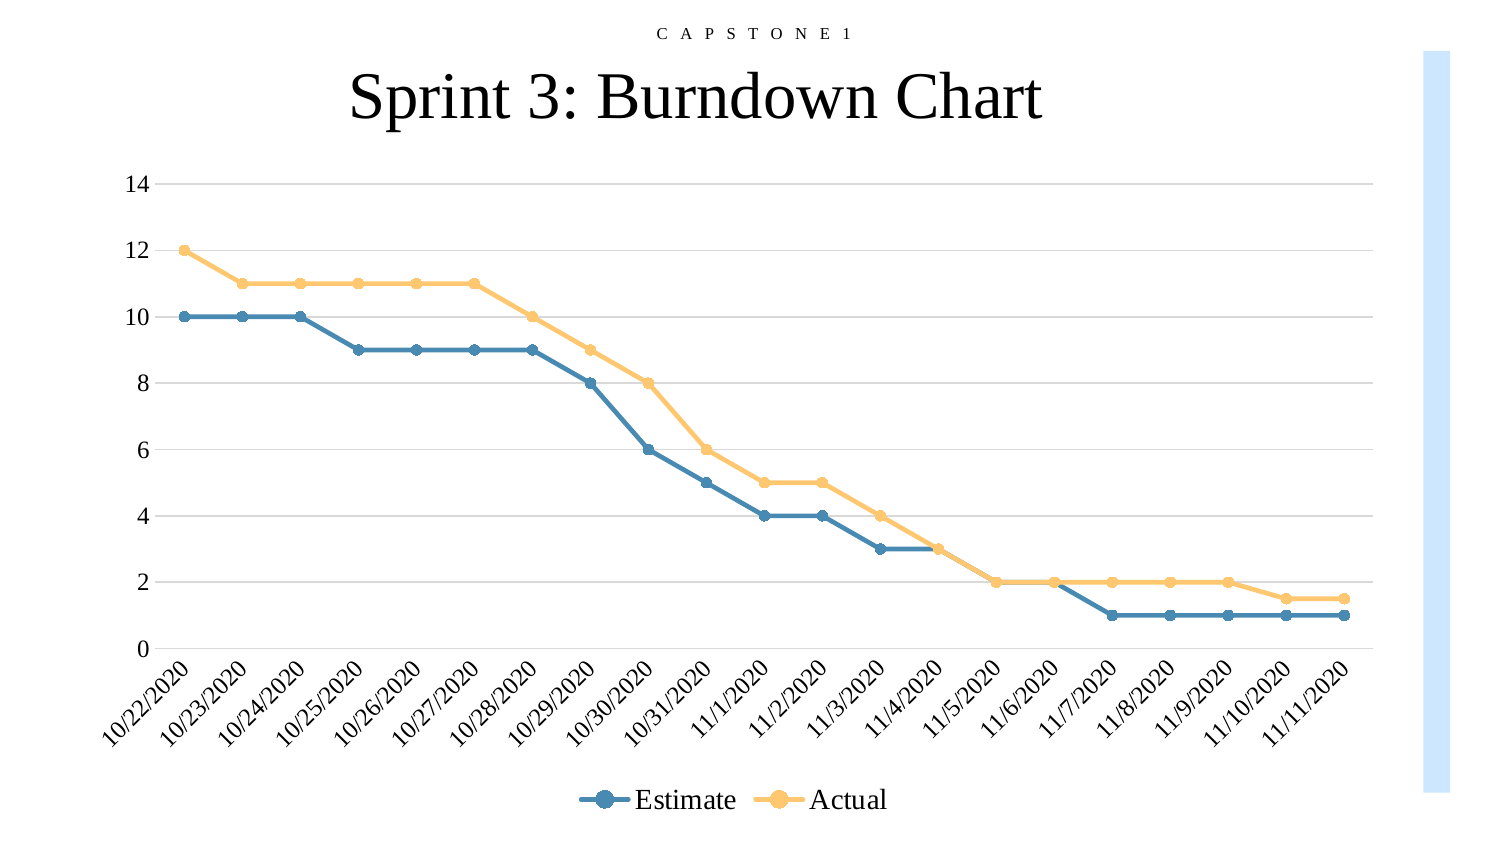

CAPSTONE1
Sprint 3: Burndown Chart

### Chart

| Category | Estimate | Actual |
|---|---|---|
| 44126 | 10.0 | 12.0 |
| 44127 | 10.0 | 11.0 |
| 44128 | 10.0 | 11.0 |
| 44129 | 9.0 | 11.0 |
| 44130 | 9.0 | 11.0 |
| 44131 | 9.0 | 11.0 |
| 44132 | 9.0 | 10.0 |
| 44133 | 8.0 | 9.0 |
| 44134 | 6.0 | 8.0 |
| 44135 | 5.0 | 6.0 |
| 44136 | 4.0 | 5.0 |
| 44137 | 4.0 | 5.0 |
| 44138 | 3.0 | 4.0 |
| 44139 | 3.0 | 3.0 |
| 44140 | 2.0 | 2.0 |
| 44141 | 2.0 | 2.0 |
| 44142 | 1.0 | 2.0 |
| 44143 | 1.0 | 2.0 |
| 44144 | 1.0 | 2.0 |
| 44145 | 1.0 | 1.5 |
| 44146 | 1.0 | 1.5 |